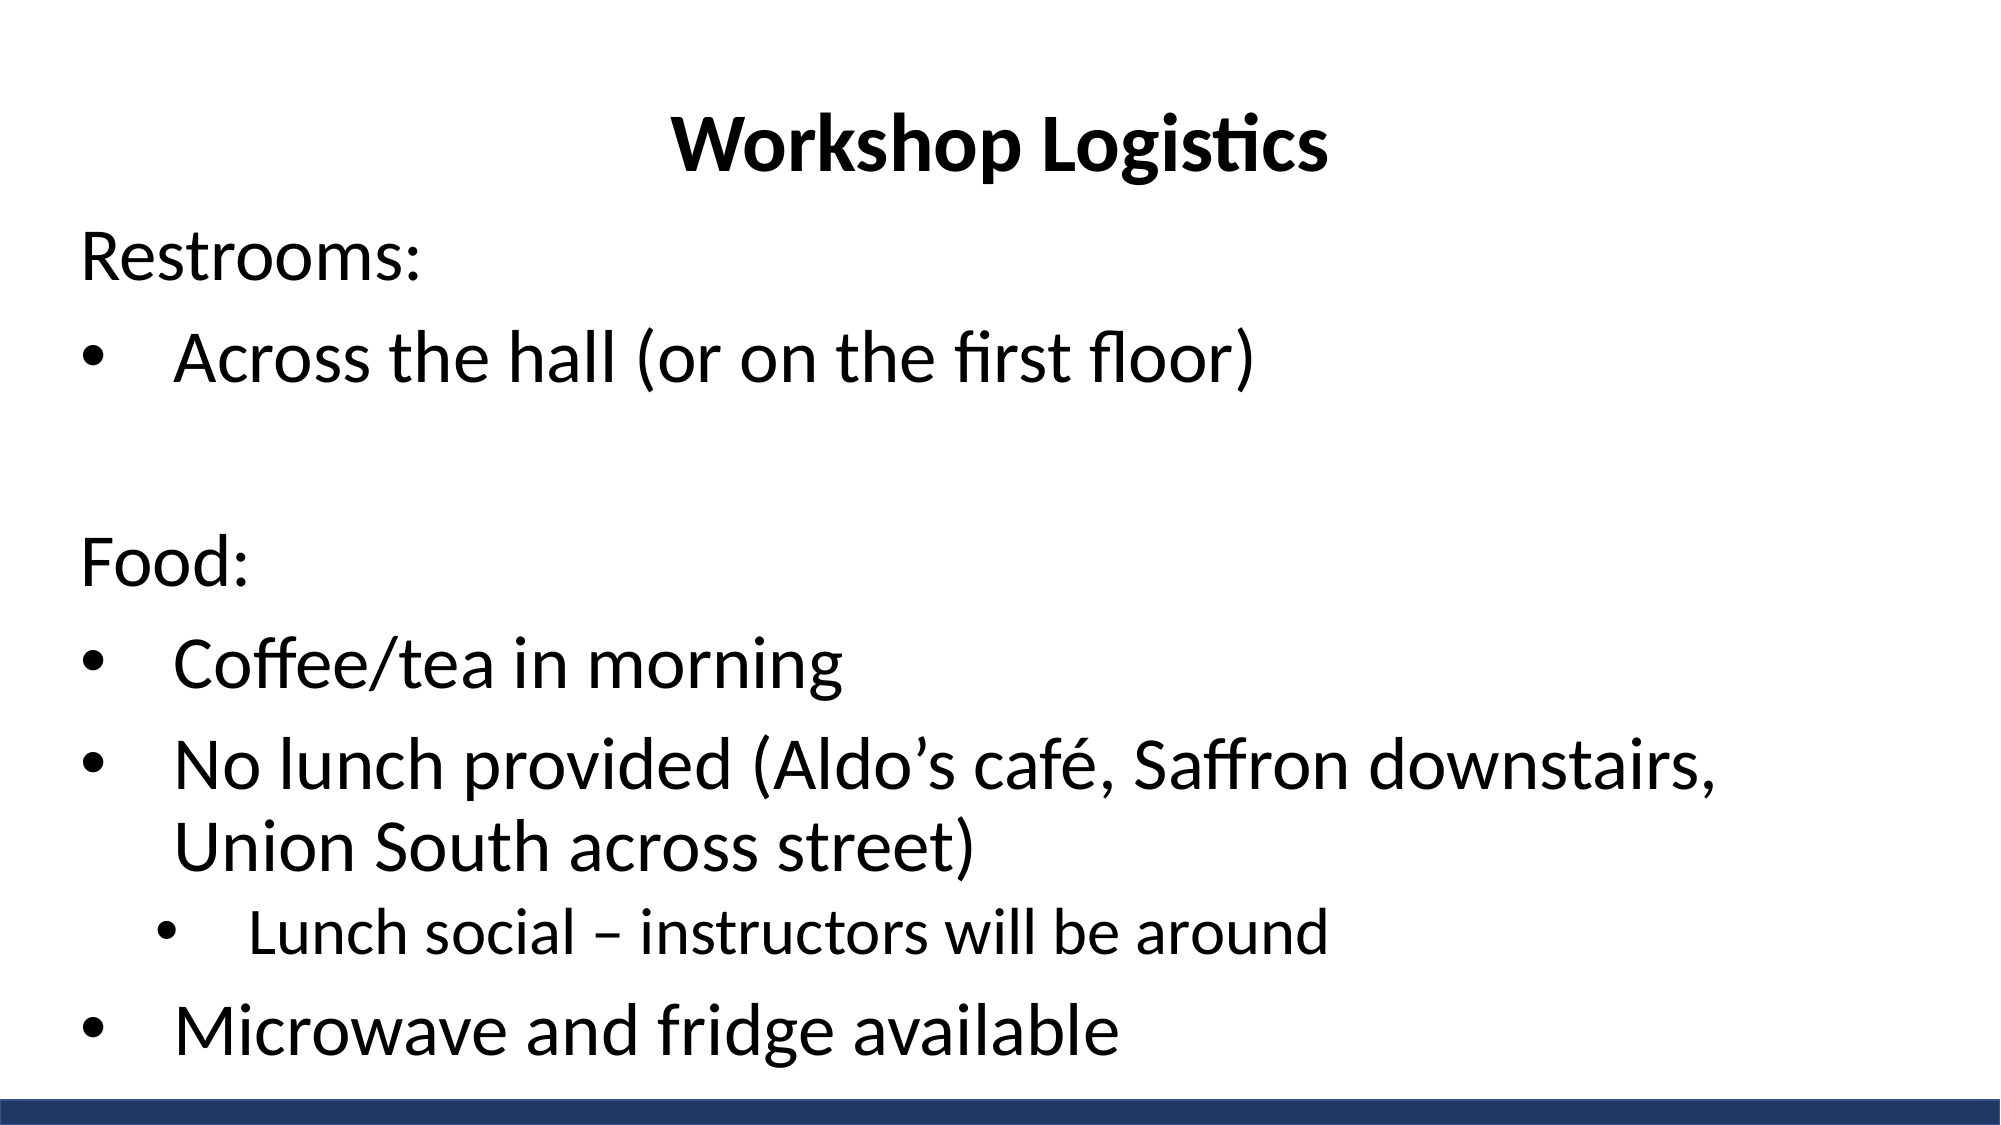

Workshop Logistics
Restrooms:
Across the hall (or on the first floor)

Food:
Coffee/tea in morning
No lunch provided (Aldo’s café, Saffron downstairs, Union South across street)
Lunch social – instructors will be around
Microwave and fridge available